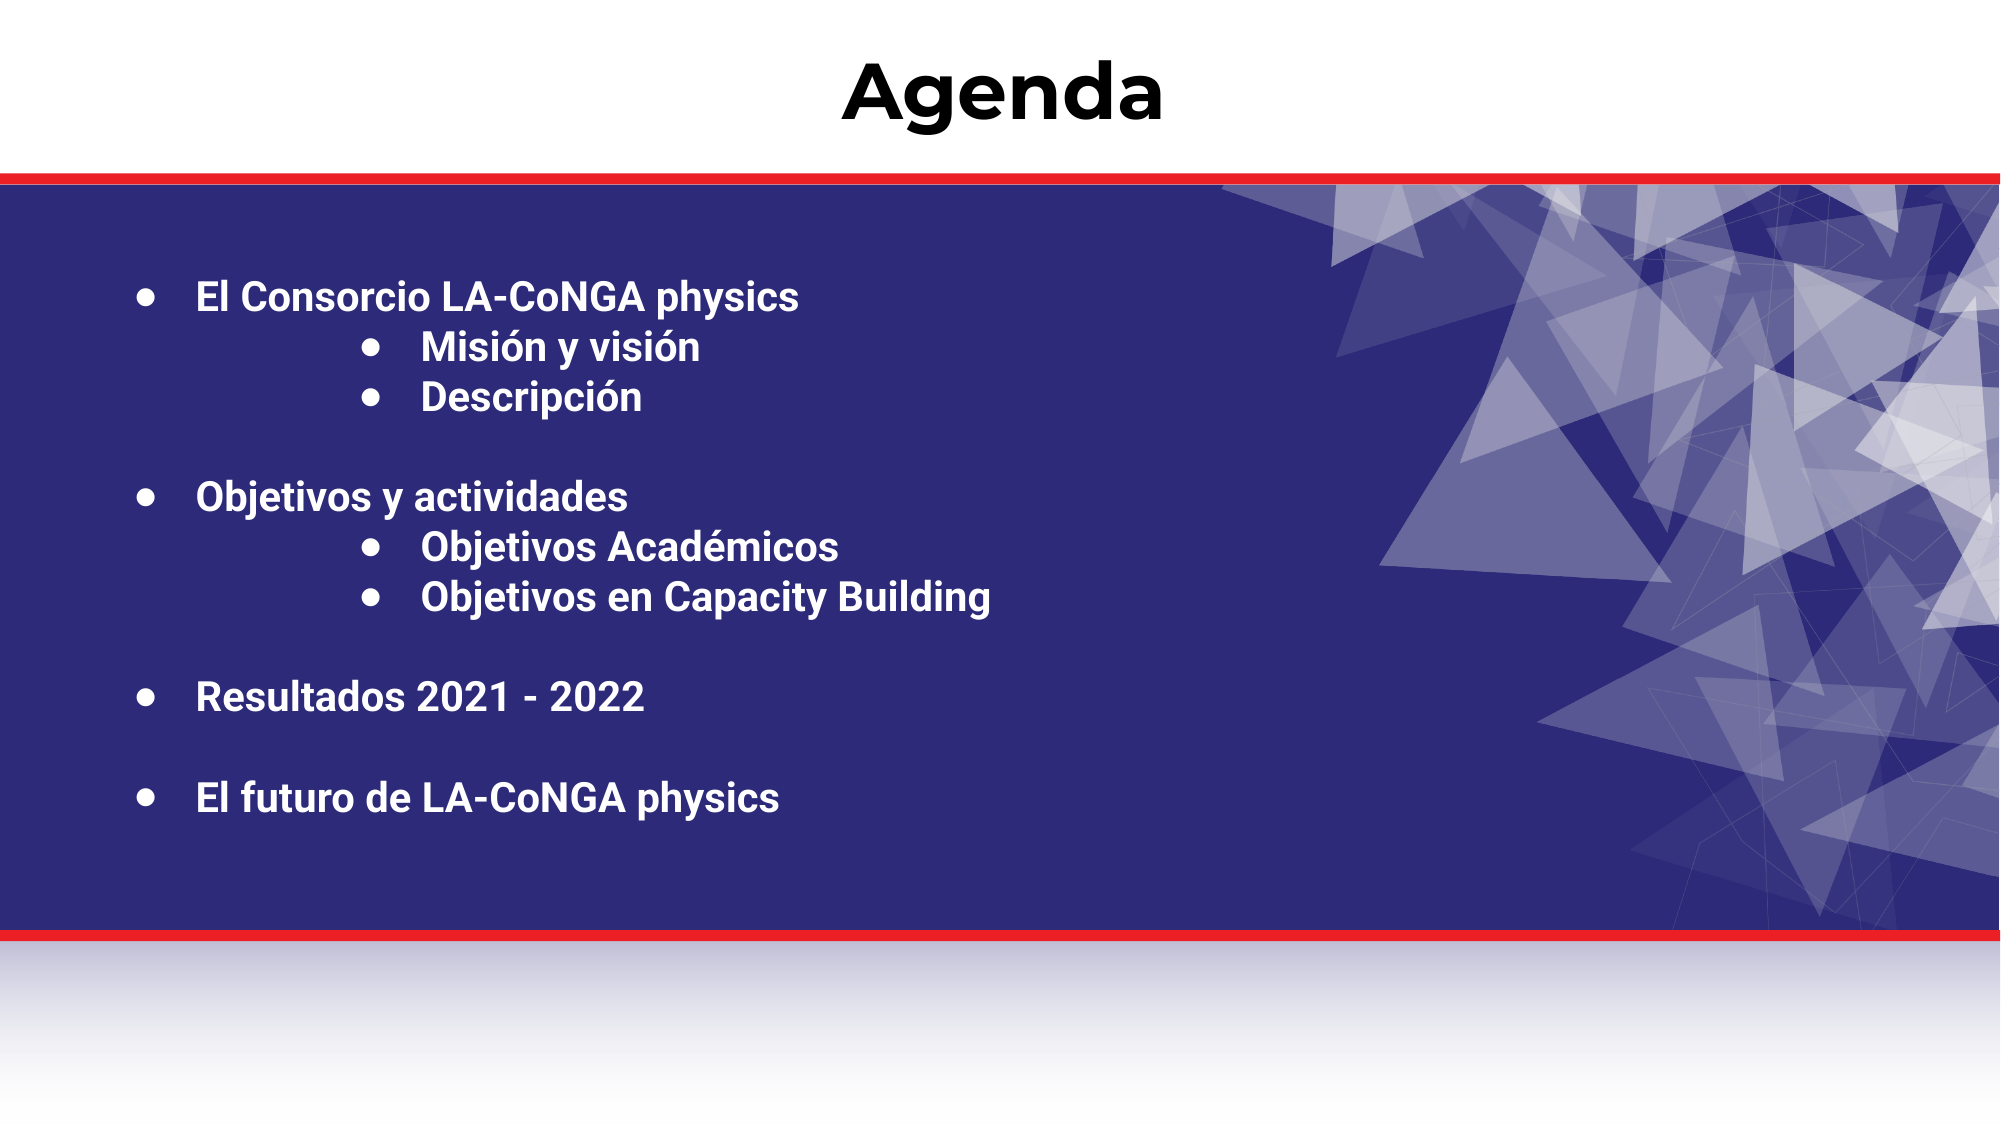

# Agenda
El Consorcio LA-CoNGA physics
Misión y visión
Descripción

Objetivos y actividades
Objetivos Académicos
Objetivos en Capacity Building

Resultados 2021 - 2022

El futuro de LA-CoNGA physics